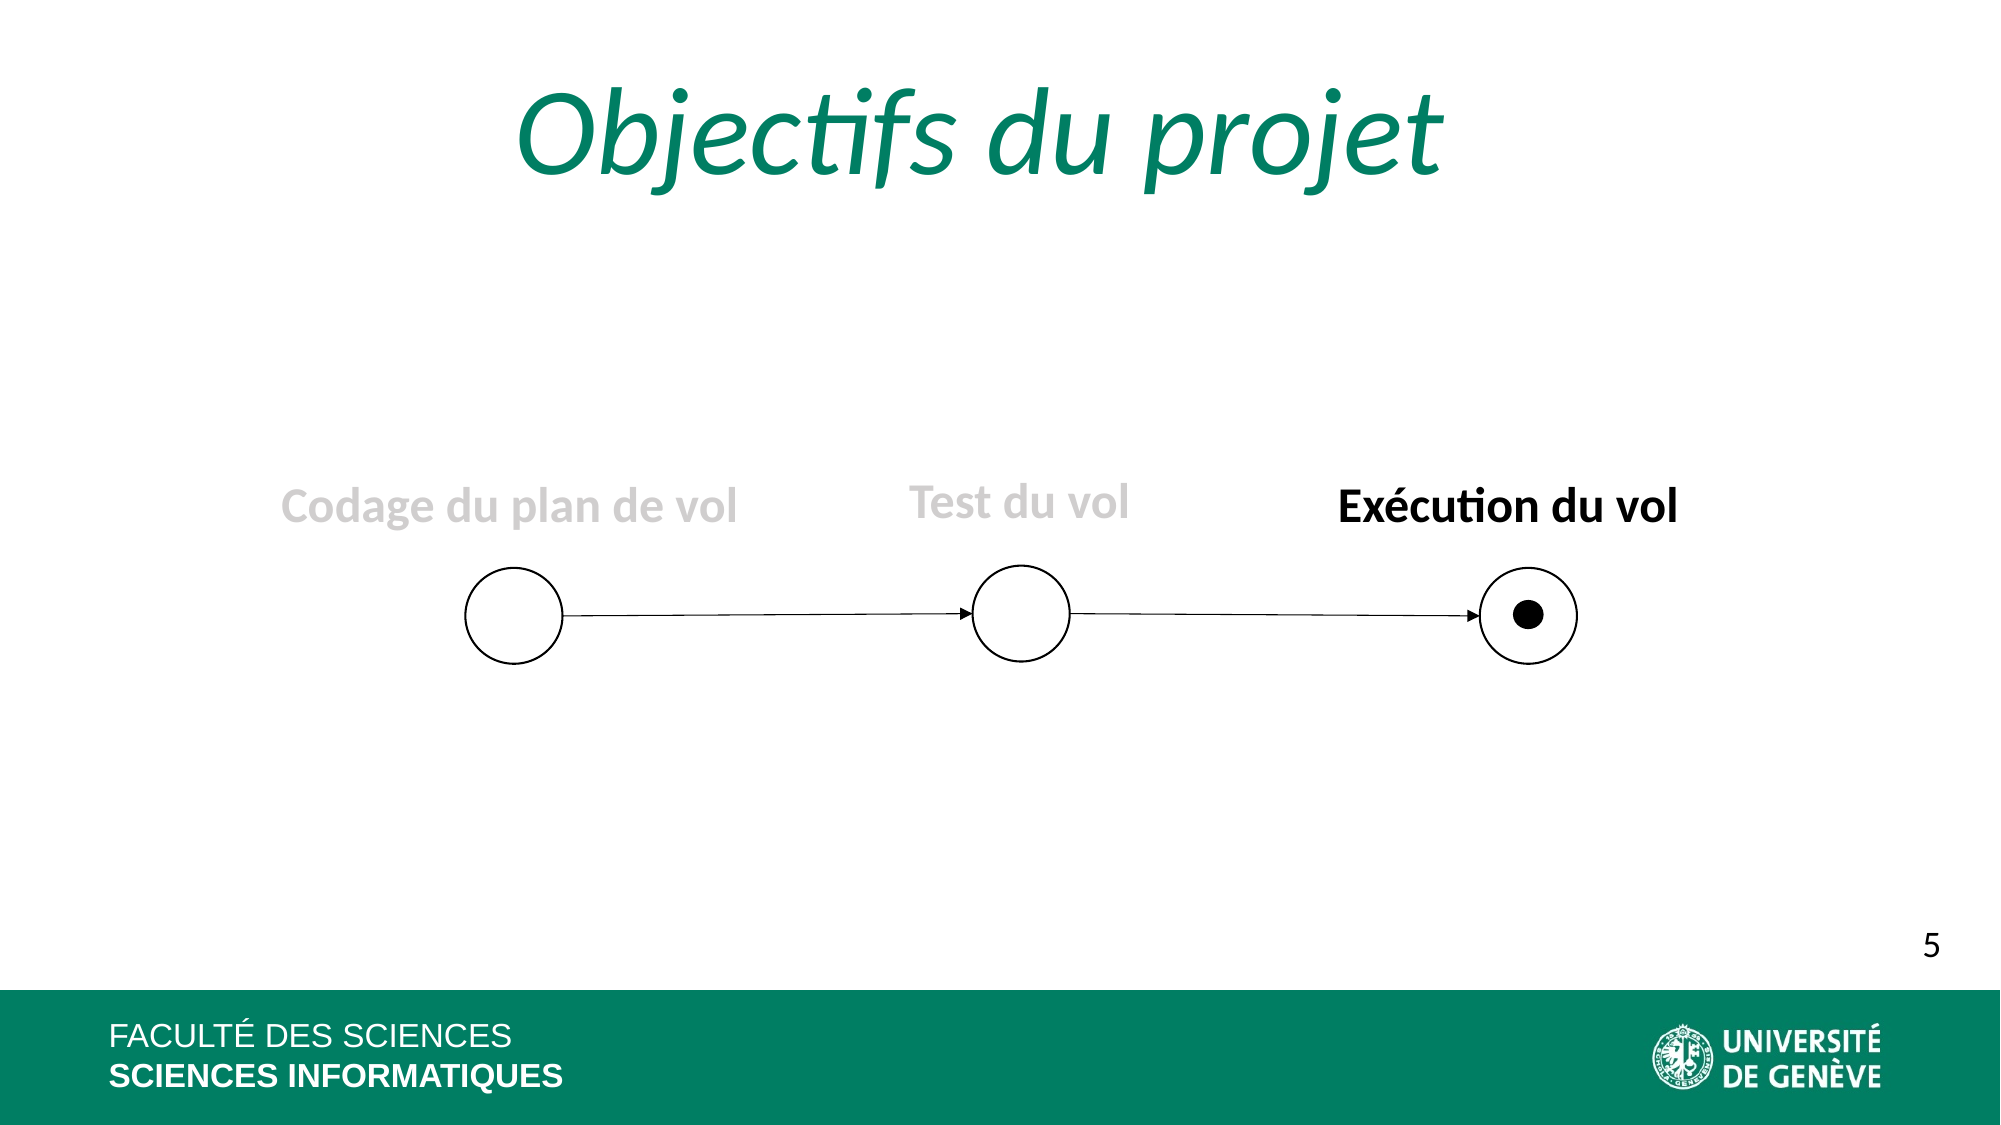

Objectifs du projet
Test du vol
Codage du plan de vol

Exécution du vol

5
FACULTÉ DES SCIENCES
SCIENCES INFORMATIQUES